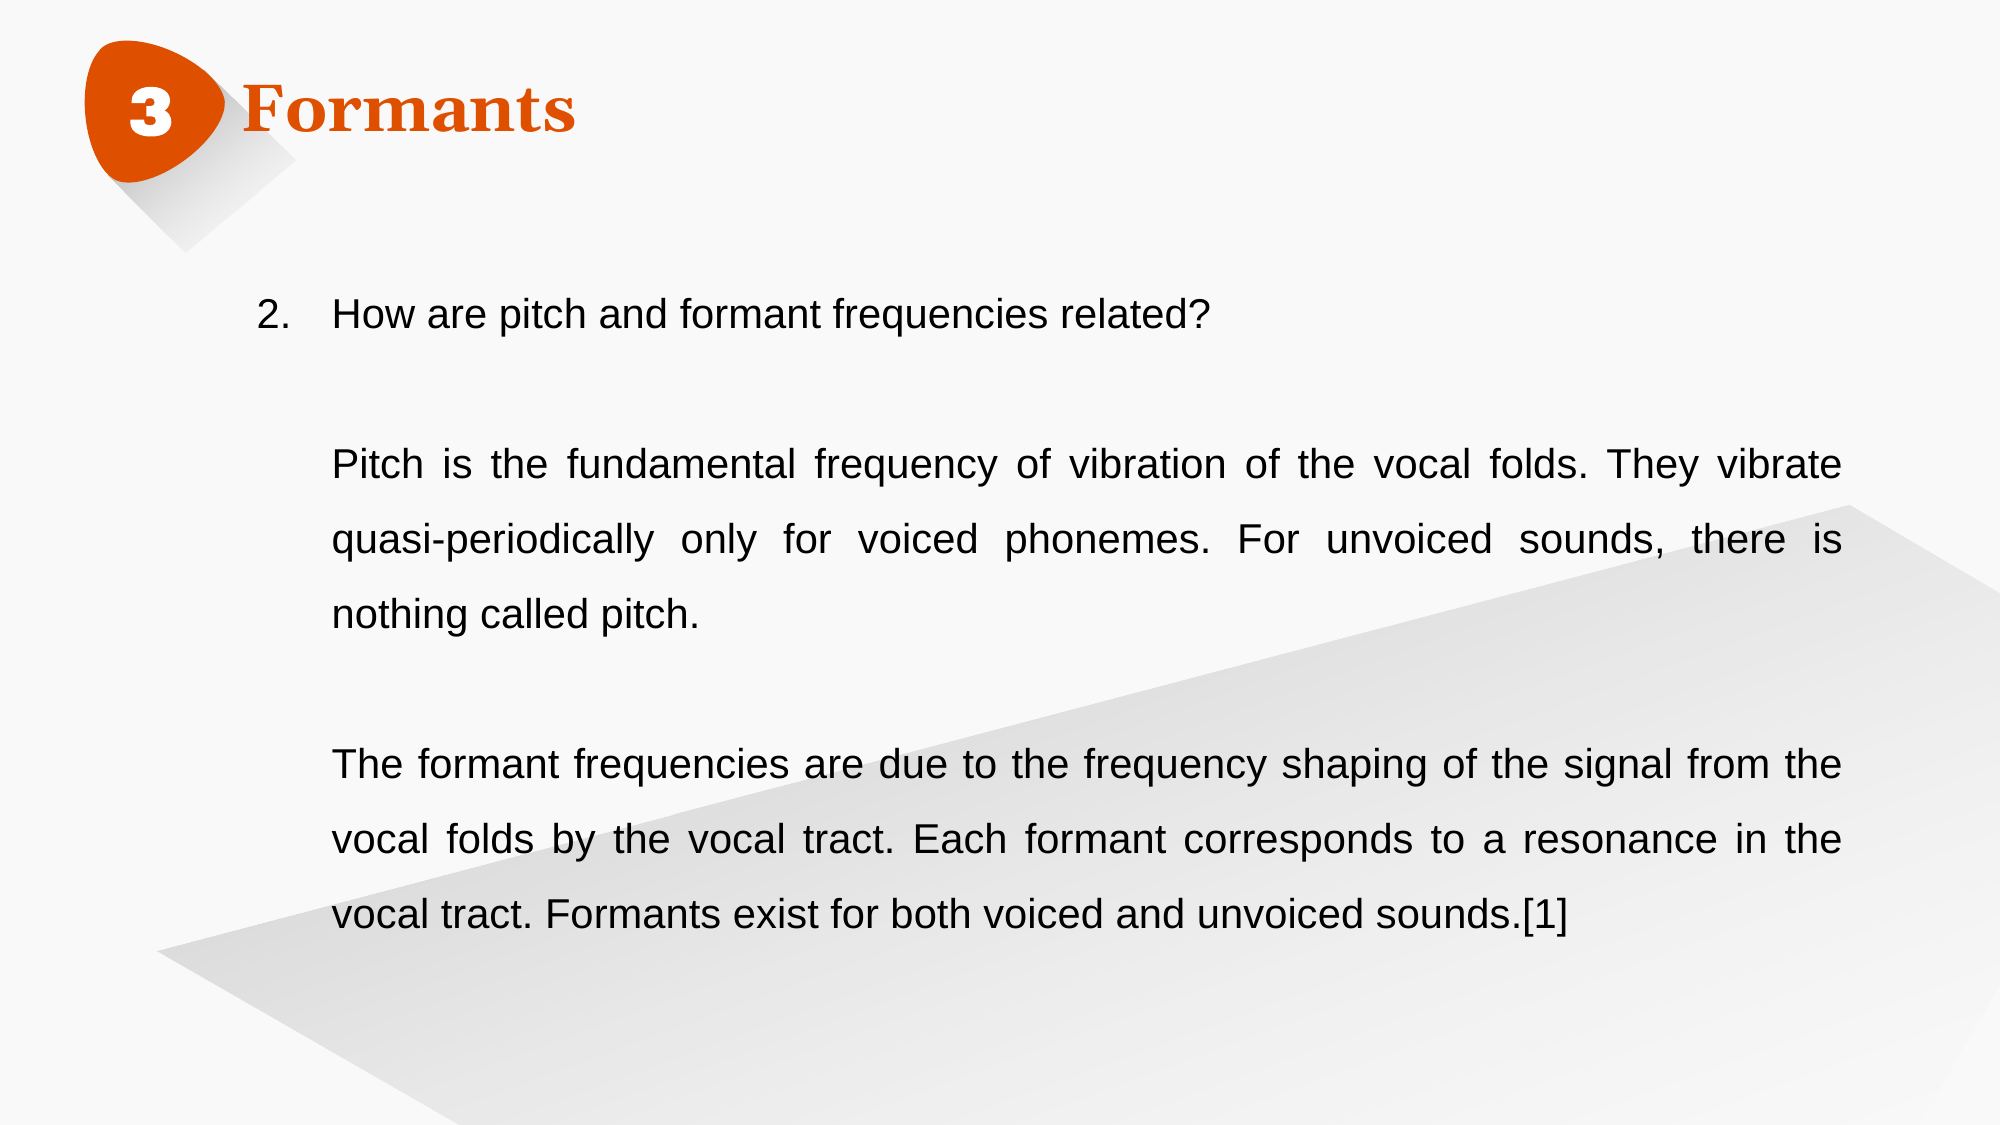

3
Formants

How are pitch and formant frequencies related?

Pitch is the fundamental frequency of vibration of the vocal folds. They vibrate quasi-periodically only for voiced phonemes. For unvoiced sounds, there is nothing called pitch.

The formant frequencies are due to the frequency shaping of the signal from the vocal folds by the vocal tract. Each formant corresponds to a resonance in the vocal tract. Formants exist for both voiced and unvoiced sounds.[1]